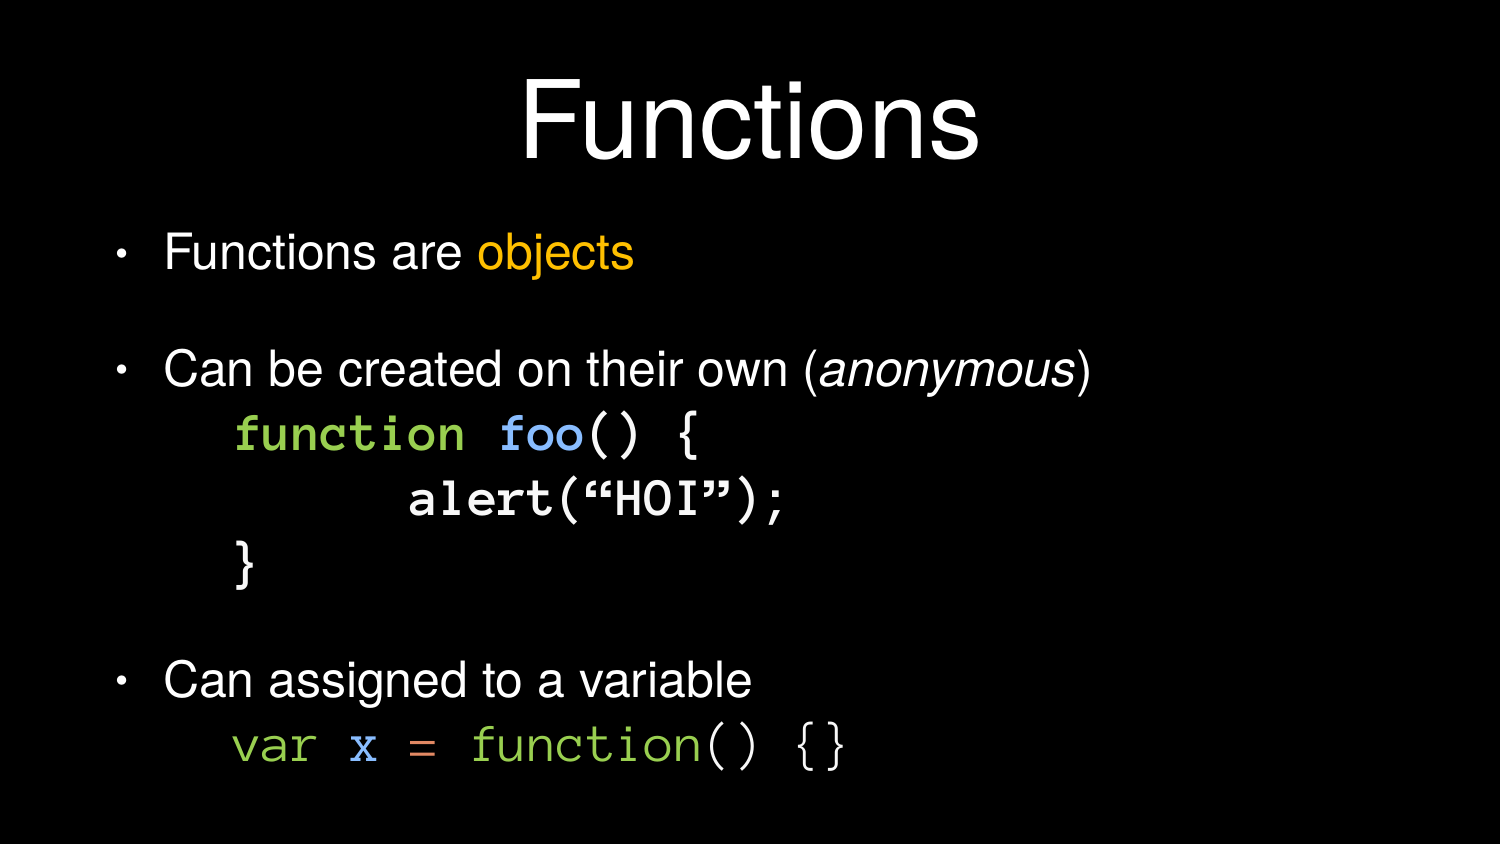

# Functions
Functions are objects
Can be created on their own (anonymous)
    function foo() {
          alert(“HOI”);
    }
Can assigned to a variable
    var x = function() {}